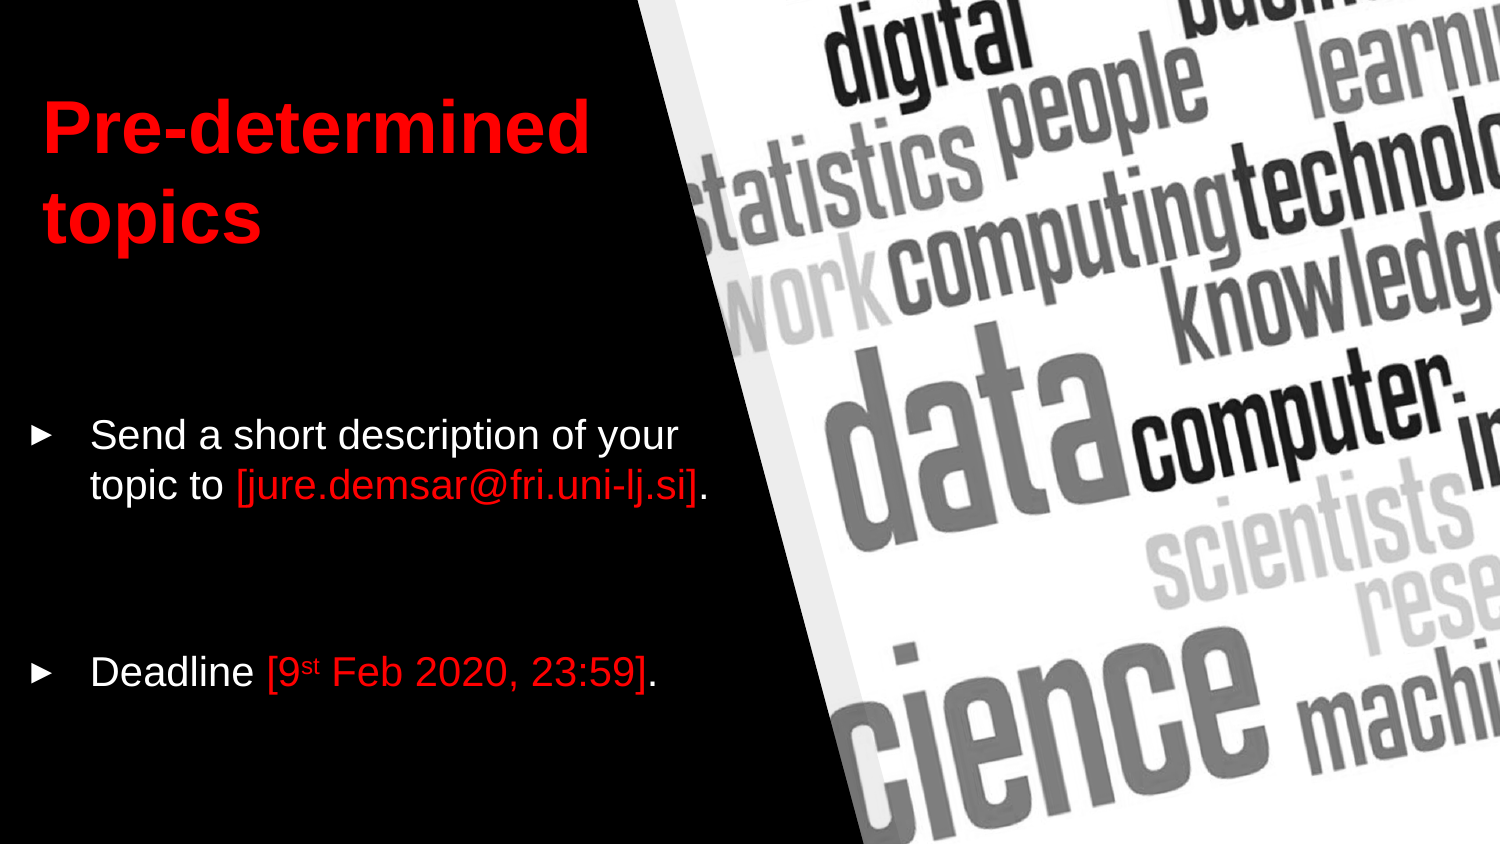

# Pre-determined topics

Send a short description of your topic to [jure.demsar@fri.uni-lj.si].

Deadline [9st Feb 2020, 23:59].